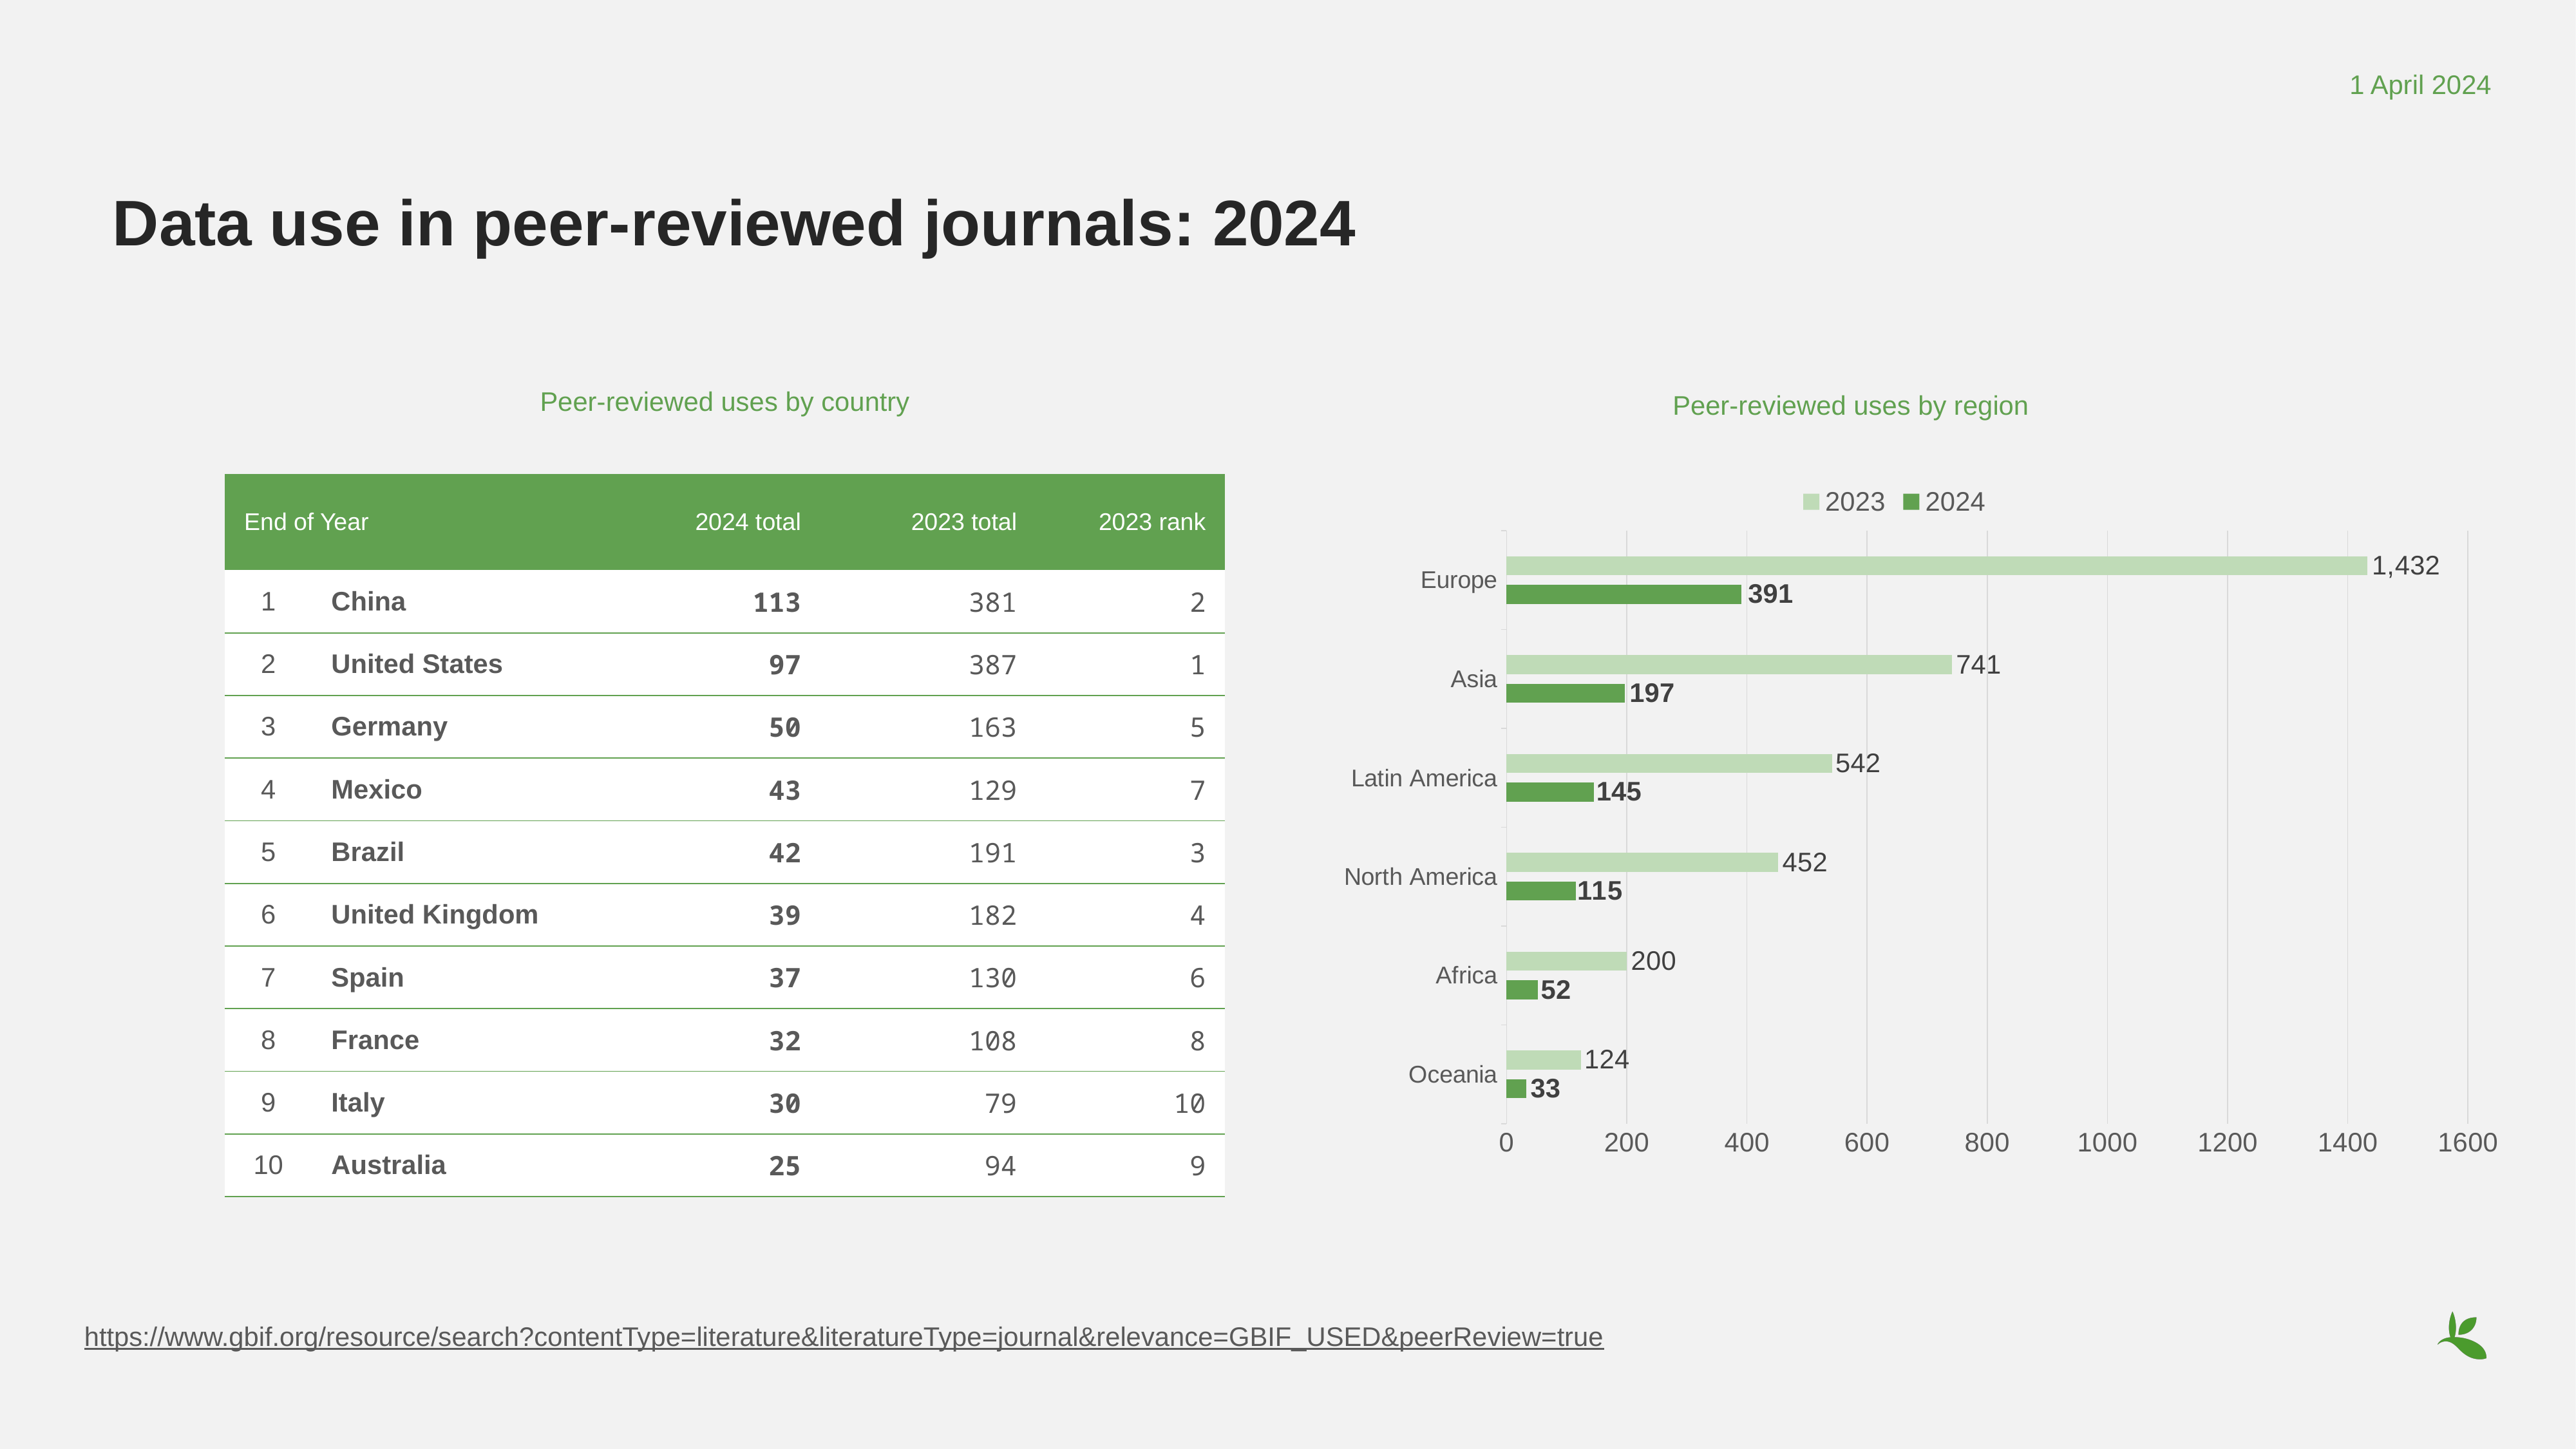

1 April 2024
# Data use in peer-reviewed journals: 2024
Peer-reviewed uses by country
Peer-reviewed uses by region
| End of Year |  |  | 2024 total | 2023 total | 2023 rank |
| --- | --- | --- | --- | --- | --- |
| 1 | China |  | 113 | 381 | 2 |
| 2 | United States |  | 97 | 387 | 1 |
| 3 | Germany |  | 50 | 163 | 5 |
| 4 | Mexico |  | 43 | 129 | 7 |
| 5 | Brazil |  | 42 | 191 | 3 |
| 6 | United Kingdom |  | 39 | 182 | 4 |
| 7 | Spain |  | 37 | 130 | 6 |
| 8 | France |  | 32 | 108 | 8 |
| 9 | Italy |  | 30 | 79 | 10 |
| 10 | Australia |  | 25 | 94 | 9 |

### Chart

| Category | 2024 | 2023 |
|---|---|---|
| Oceania | 33.0 | 124.0 |
| Africa | 52.0 | 200.0 |
| North America | 115.0 | 452.0 |
| Latin America | 145.0 | 542.0 |
| Asia | 197.0 | 741.0 |
| Europe | 391.0 | 1432.0 |
https://www.gbif.org/resource/search?contentType=literature&literatureType=journal&relevance=GBIF_USED&peerReview=true